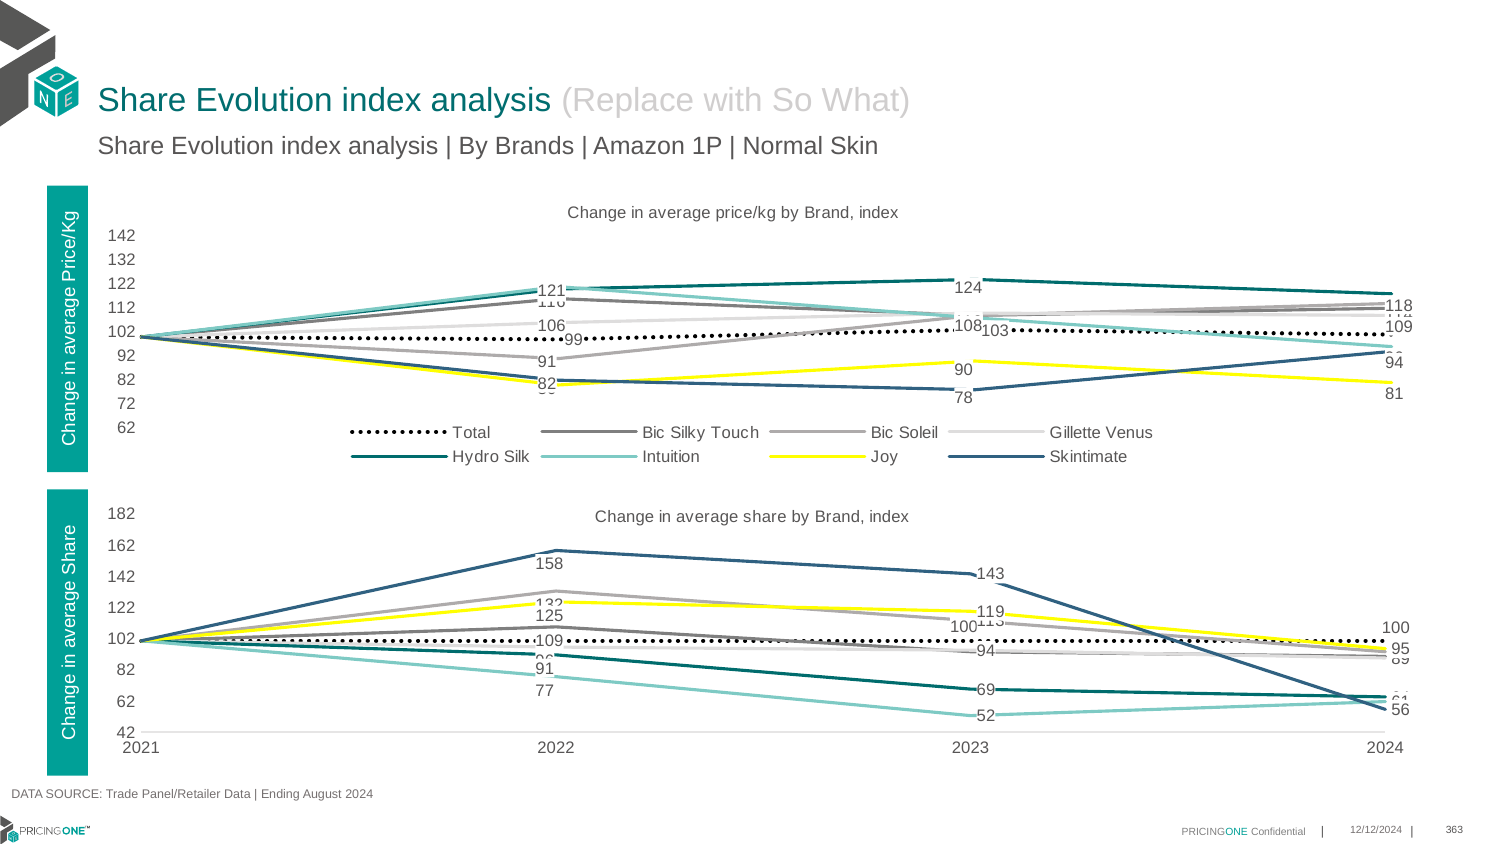

# Share Evolution index analysis (Replace with So What)
Share Evolution index analysis | By Brands | Amazon 1P | Normal Skin

### Chart: Change in average price/kg by Brand, index

| Category | Total | Bic Silky Touch | Bic Soleil | Gillette Venus | Hydro Silk | Intuition | Joy | Skintimate |
|---|---|---|---|---|---|---|---|---|
| 2021 | 100.0 | 100.0 | 100.0 | 100.0 | 100.0 | 100.0 | 100.0 | 100.0 |
| 2022 | 99.0 | 116.0 | 91.0 | 106.0 | 120.0 | 121.0 | 80.0 | 82.0 |
| 2023 | 103.0 | 109.0 | 109.0 | 110.0 | 124.0 | 108.0 | 90.0 | 78.0 |
| 2024 | 101.0 | 112.0 | 114.0 | 109.0 | 118.0 | 96.0 | 81.0 | 94.0 |
Change in average Price/Kg

### Chart: Change in average share by Brand, index

| Category | Total | Bic Silky Touch | Bic Soleil | Gillette Venus | Hydro Silk | Intuition | Joy | Skintimate |
|---|---|---|---|---|---|---|---|---|
| 2021 | 100.0 | 100.0 | 100.0 | 100.0 | 100.0 | 100.0 | 100.0 | 100.0 |
| 2022 | 100.0 | 109.0 | 132.0 | 96.0 | 91.0 | 77.0 | 125.0 | 158.0 |
| 2023 | 100.0 | 93.0 | 113.0 | 94.0 | 69.0 | 52.0 | 119.0 | 143.0 |
| 2024 | 100.0 | 90.0 | 93.0 | 89.0 | 64.0 | 61.0 | 95.0 | 56.0 |
Change in average Share
DATA SOURCE: Trade Panel/Retailer Data | Ending August 2024

12/12/2024
363